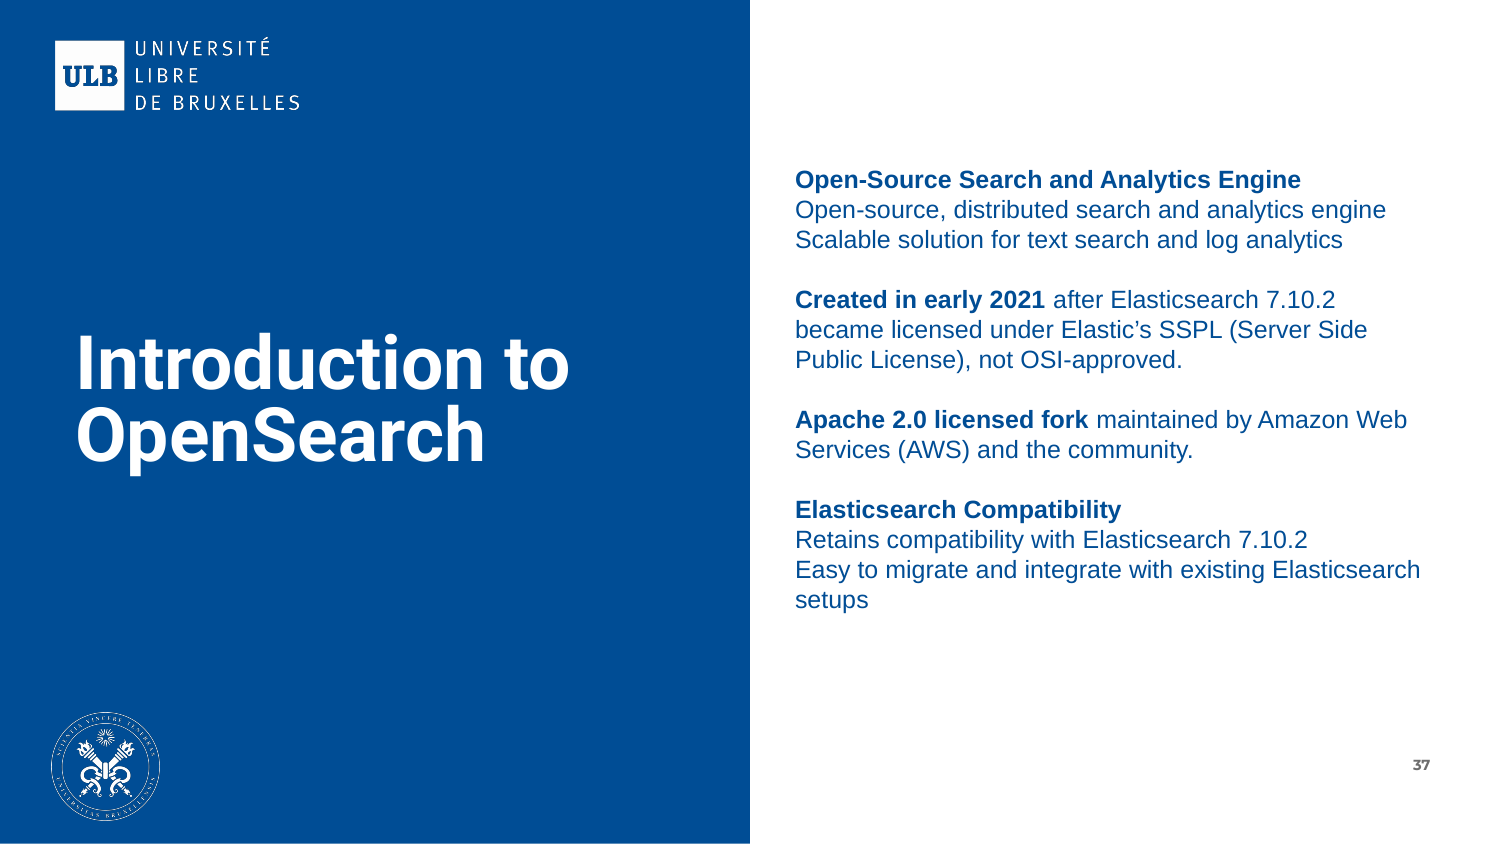

Open-Source Search and Analytics Engine
Open-source, distributed search and analytics engine Scalable solution for text search and log analytics

Created in early 2021 after Elasticsearch 7.10.2 became licensed under Elastic’s SSPL (Server Side Public License), not OSI-approved.

Apache 2.0 licensed fork maintained by Amazon Web Services (AWS) and the community.

Elasticsearch Compatibility
Retains compatibility with Elasticsearch 7.10.2
Easy to migrate and integrate with existing Elasticsearch setups

# Introduction to OpenSearch